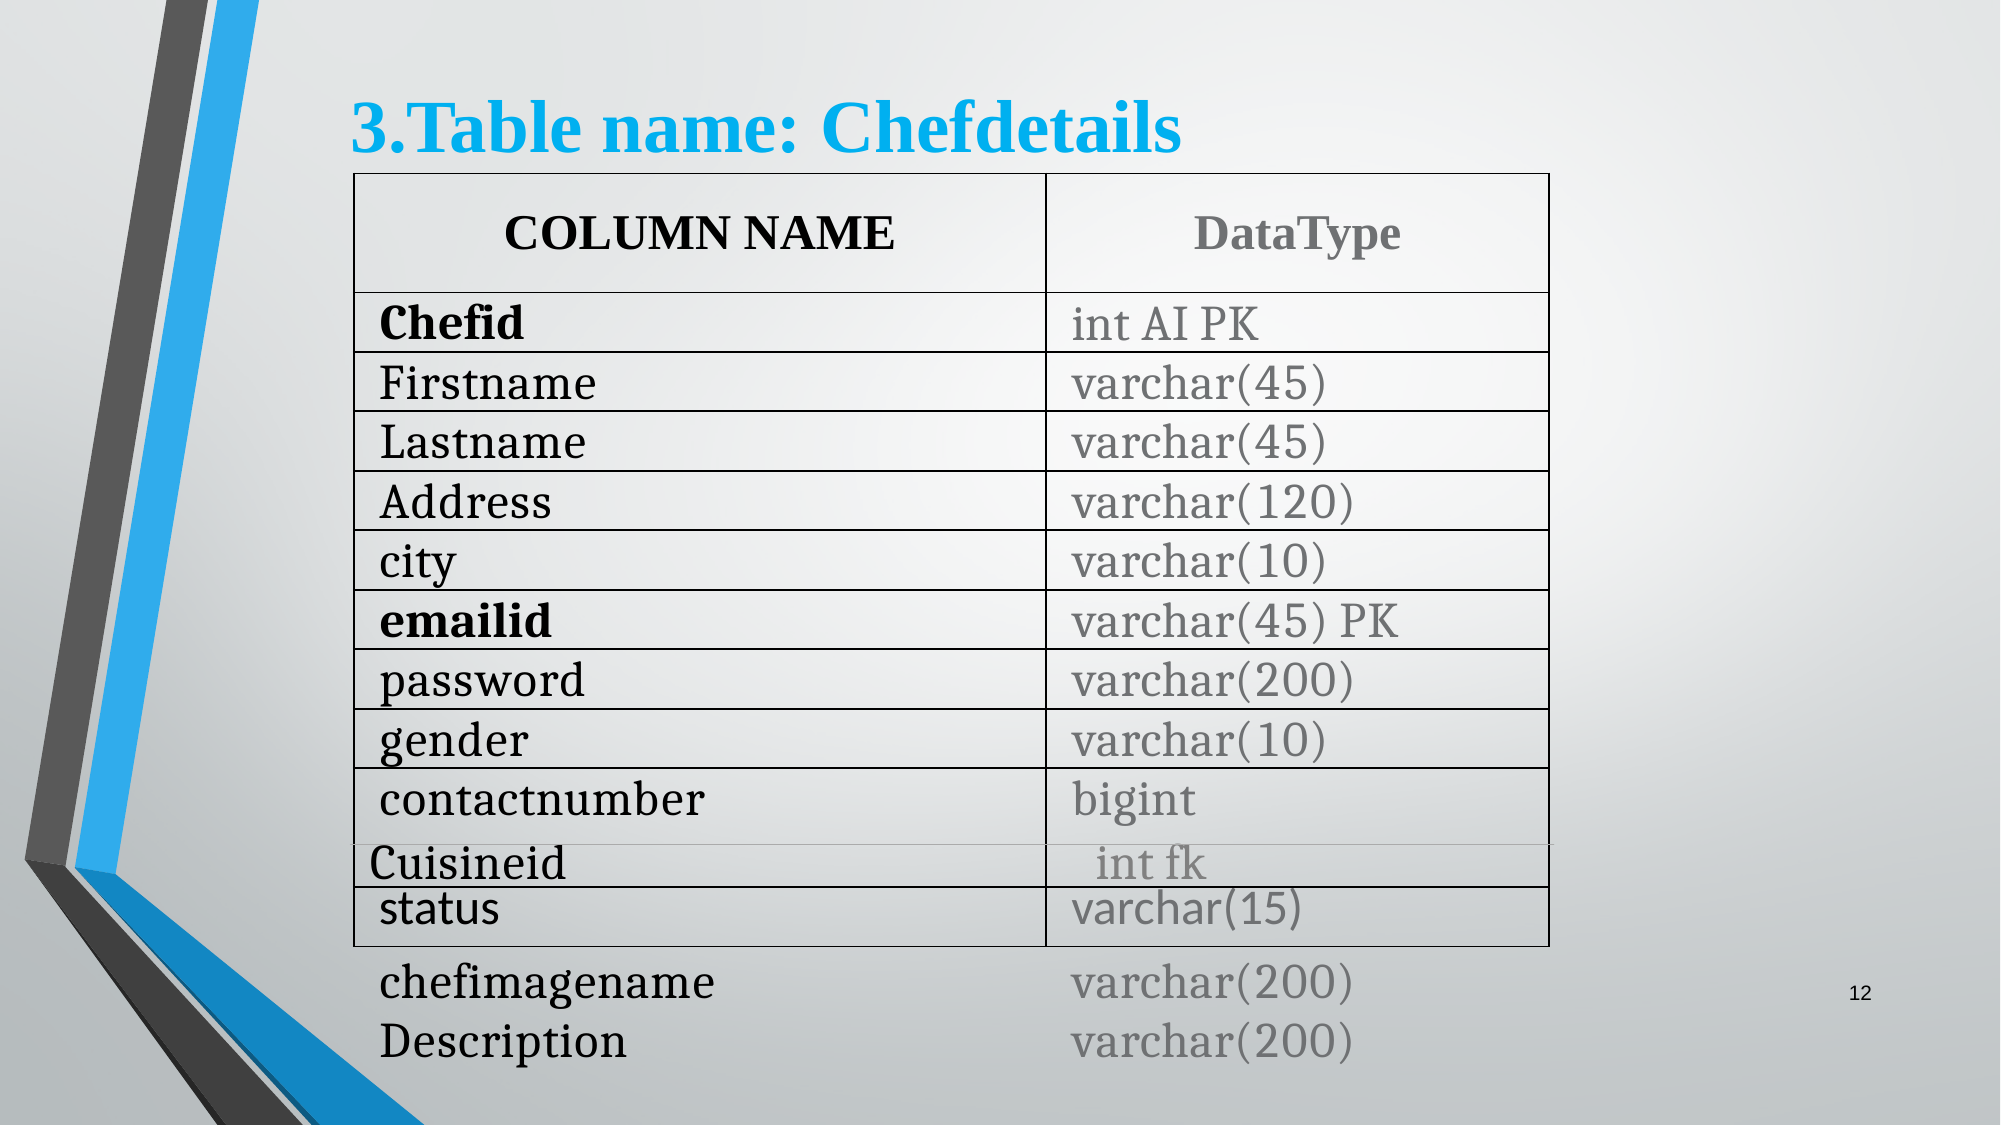

3.Table name: Chefdetails
| COLUMN NAME | DataType |
| --- | --- |
| Chefid | int AI PK |
| Firstname | varchar(45) |
| Lastname | varchar(45) |
| Address | varchar(120) |
| city | varchar(10) |
| emailid | varchar(45) PK |
| password | varchar(200) |
| gender | varchar(10) |
| contactnumber | bigint |
| status | varchar(15) |
Cuisineid                                                int fk
| chefimagename | varchar(200) |
| --- | --- |
| Description | varchar(200) |
12